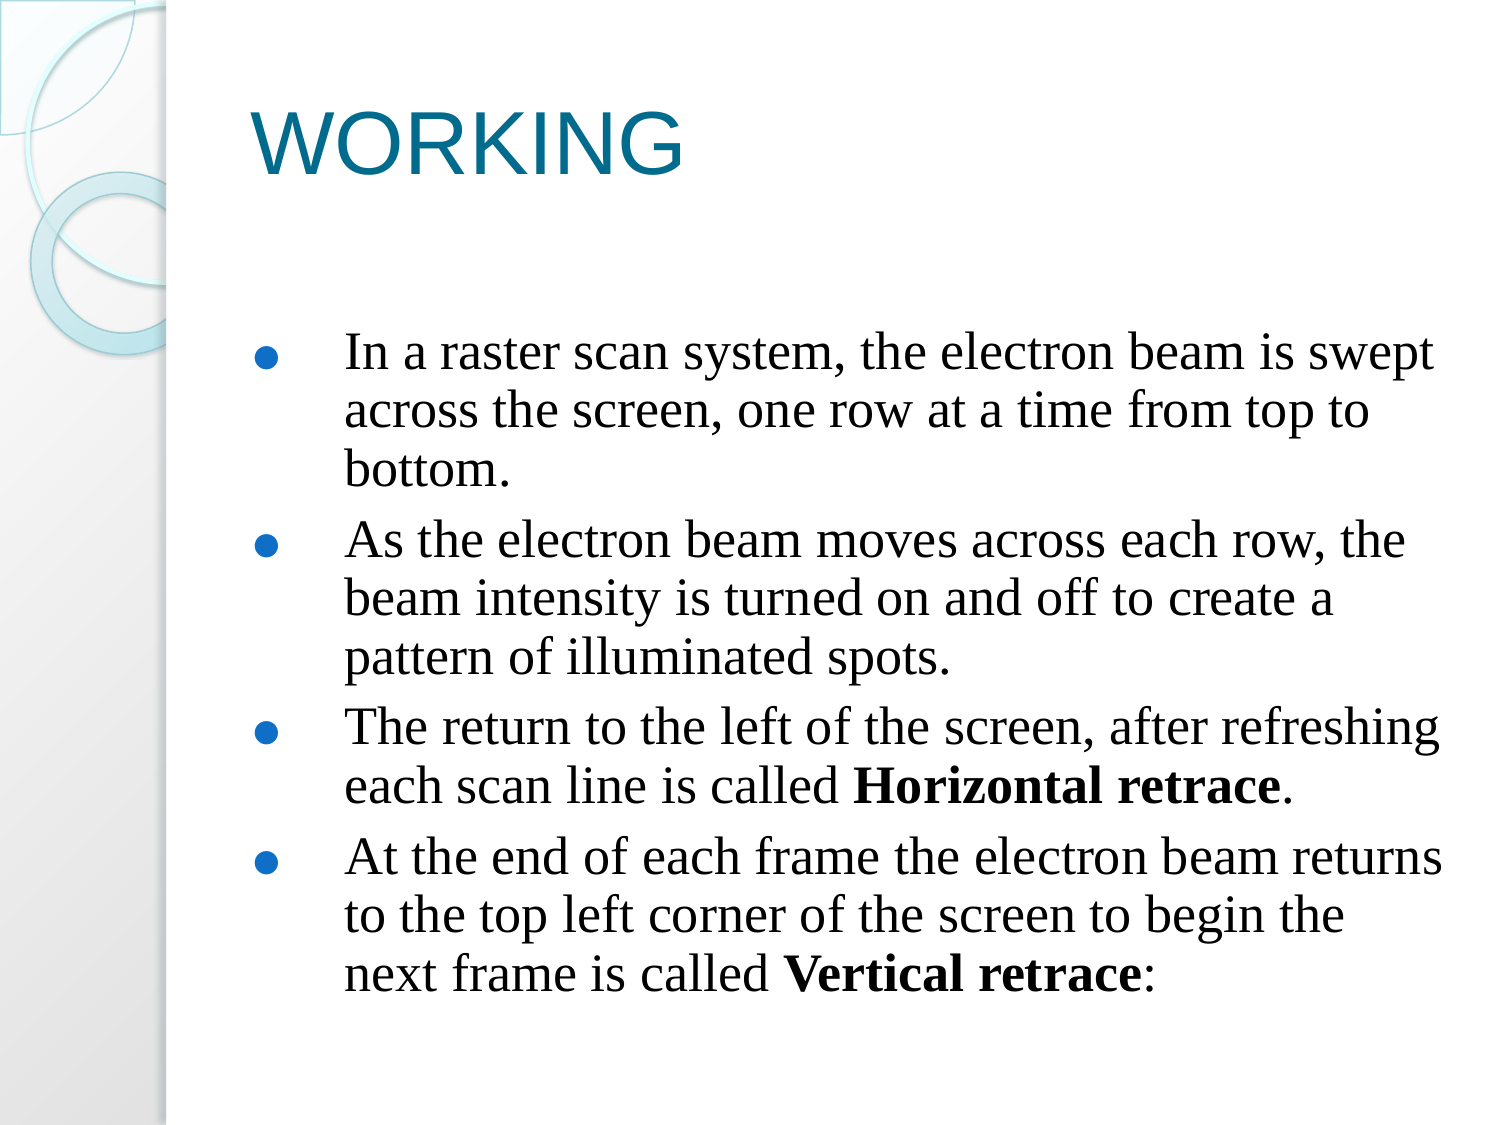

# WORKING

In a raster scan system, the electron beam is swept across the screen, one row at a time from top to bottom.
As the electron beam moves across each row, the beam intensity is turned on and off to create a pattern of illuminated spots.
The return to the left of the screen, after refreshing each scan line is called Horizontal retrace.
At the end of each frame the electron beam returns to the top left corner of the screen to begin the next frame is called Vertical retrace: